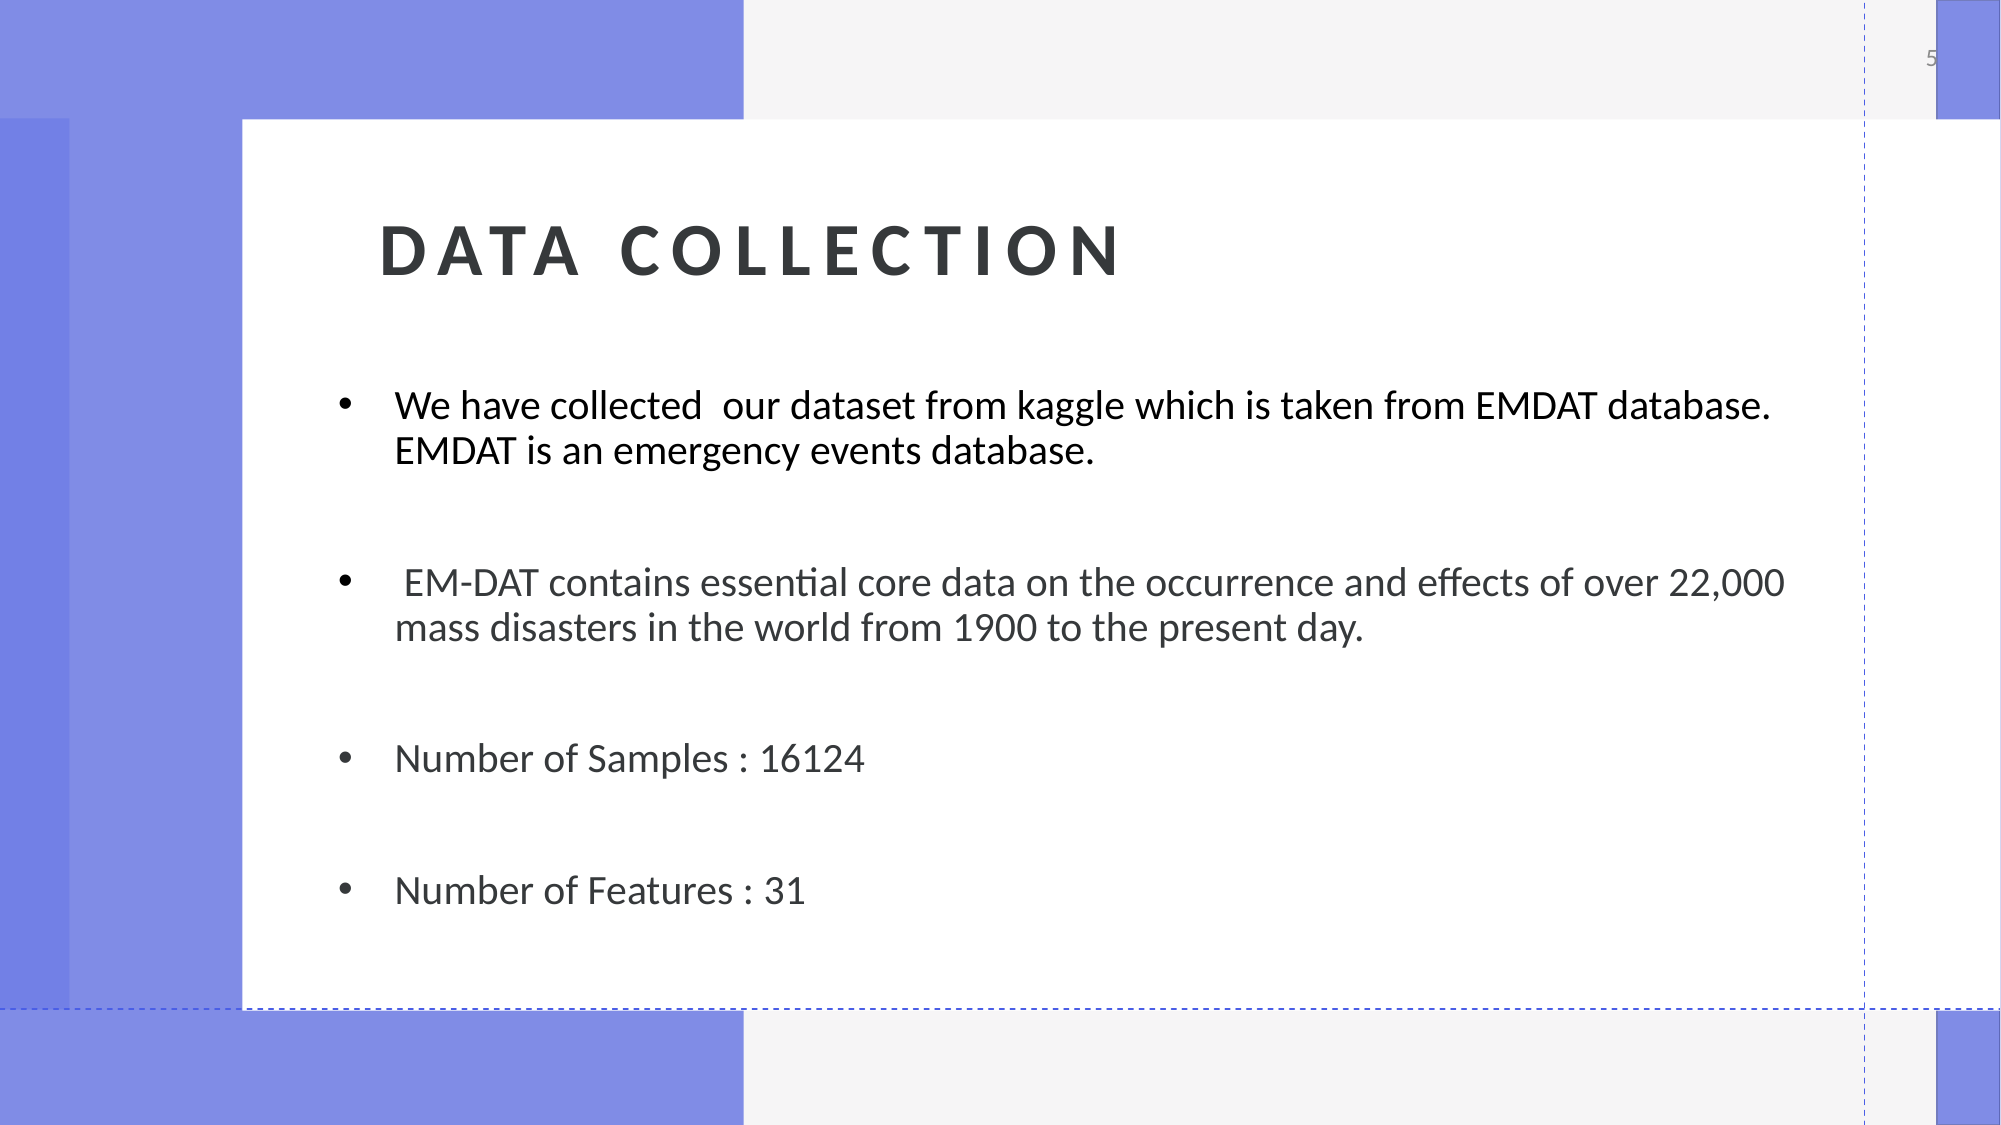

5

We have collected  our dataset from kaggle which is taken from EMDAT database. EMDAT is an emergency events database.

 EM-DAT contains essential core data on the occurrence and effects of over 22,000 mass disasters in the world from 1900 to the present day.

Number of Samples : 16124

Number of Features : 31

# DATA COLLECTION